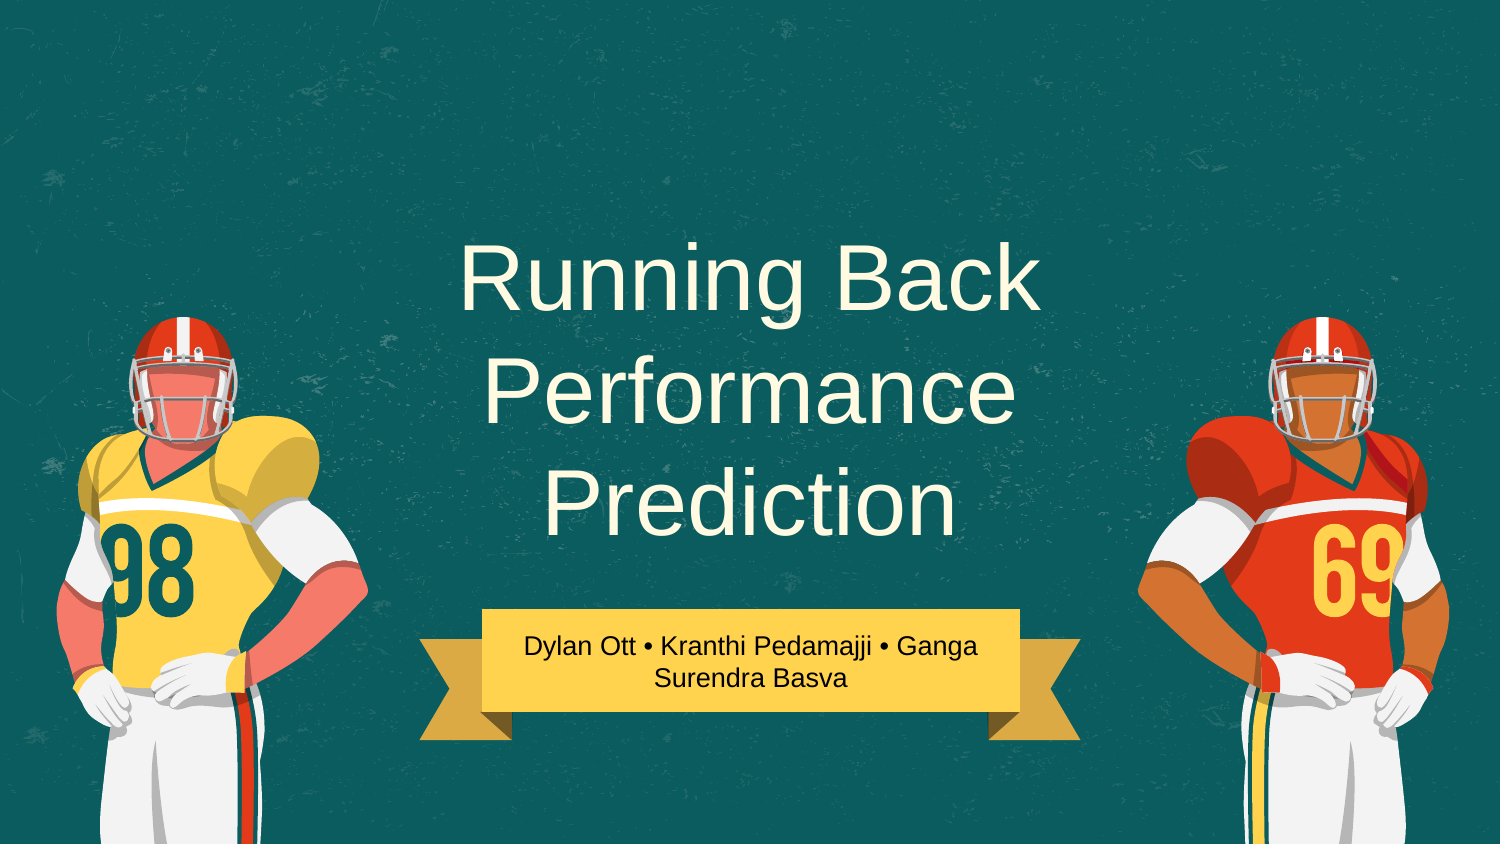

# Running Back Performance Prediction

Dylan Ott • Kranthi Pedamajji • Ganga Surendra Basva